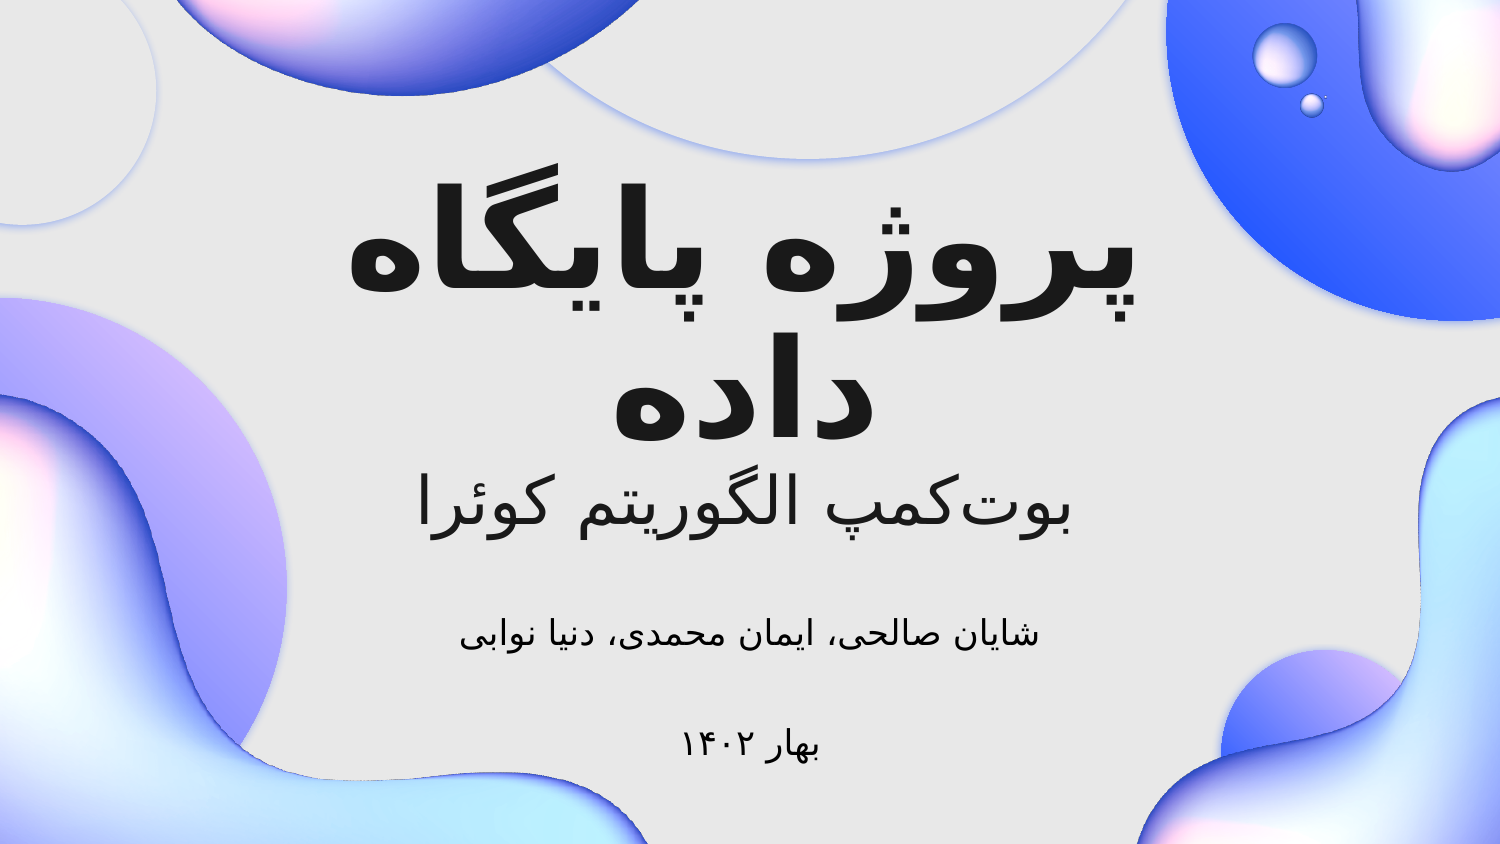

# پروژه پایگاه داده بوت‌کمپ الگوریتم کوئرا
شایان صالحی، ایمان محمدی، دنیا نوابی

بهار ۱۴۰۲